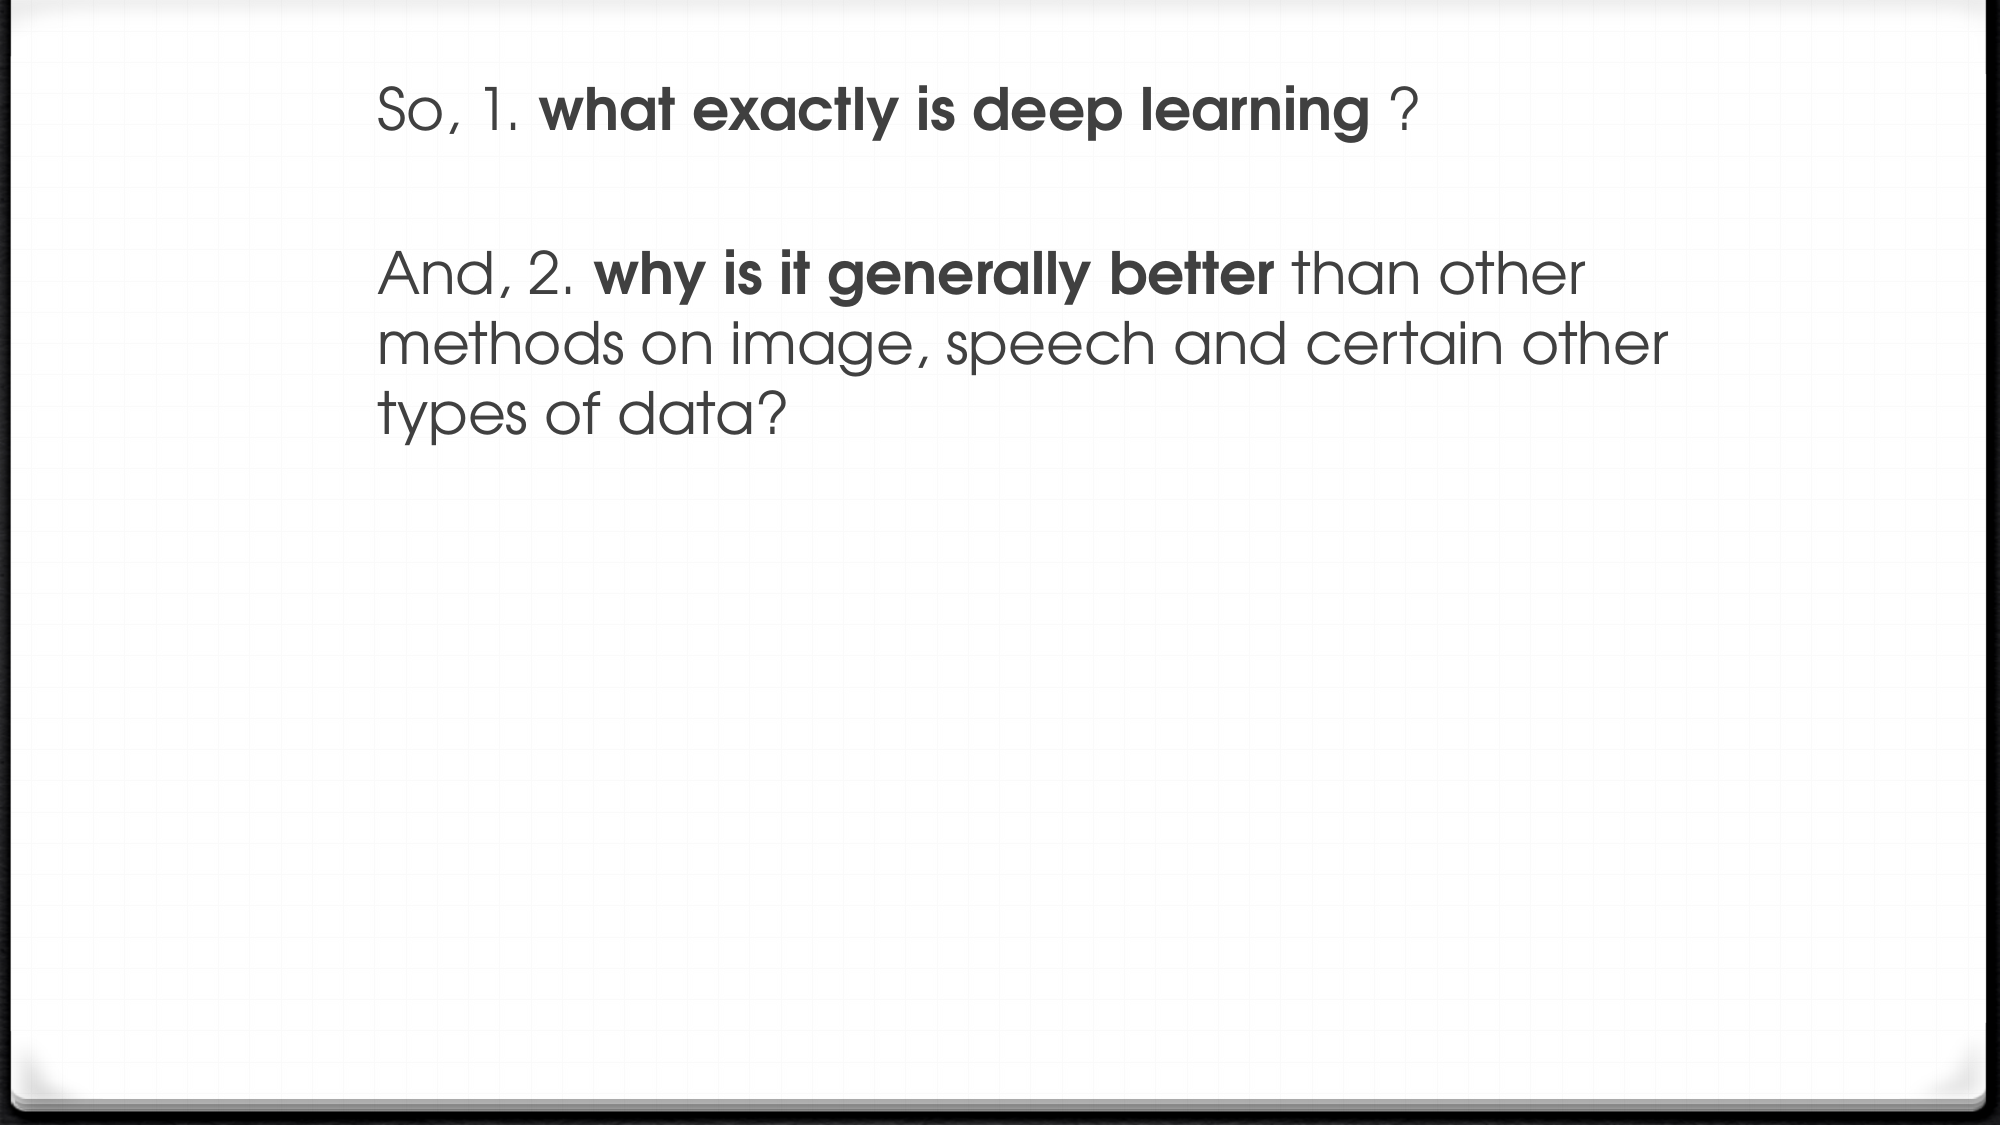

So, 1. what exactly is deep learning ?

And, 2. why is it generally better than other methods on image, speech and certain other types of data?